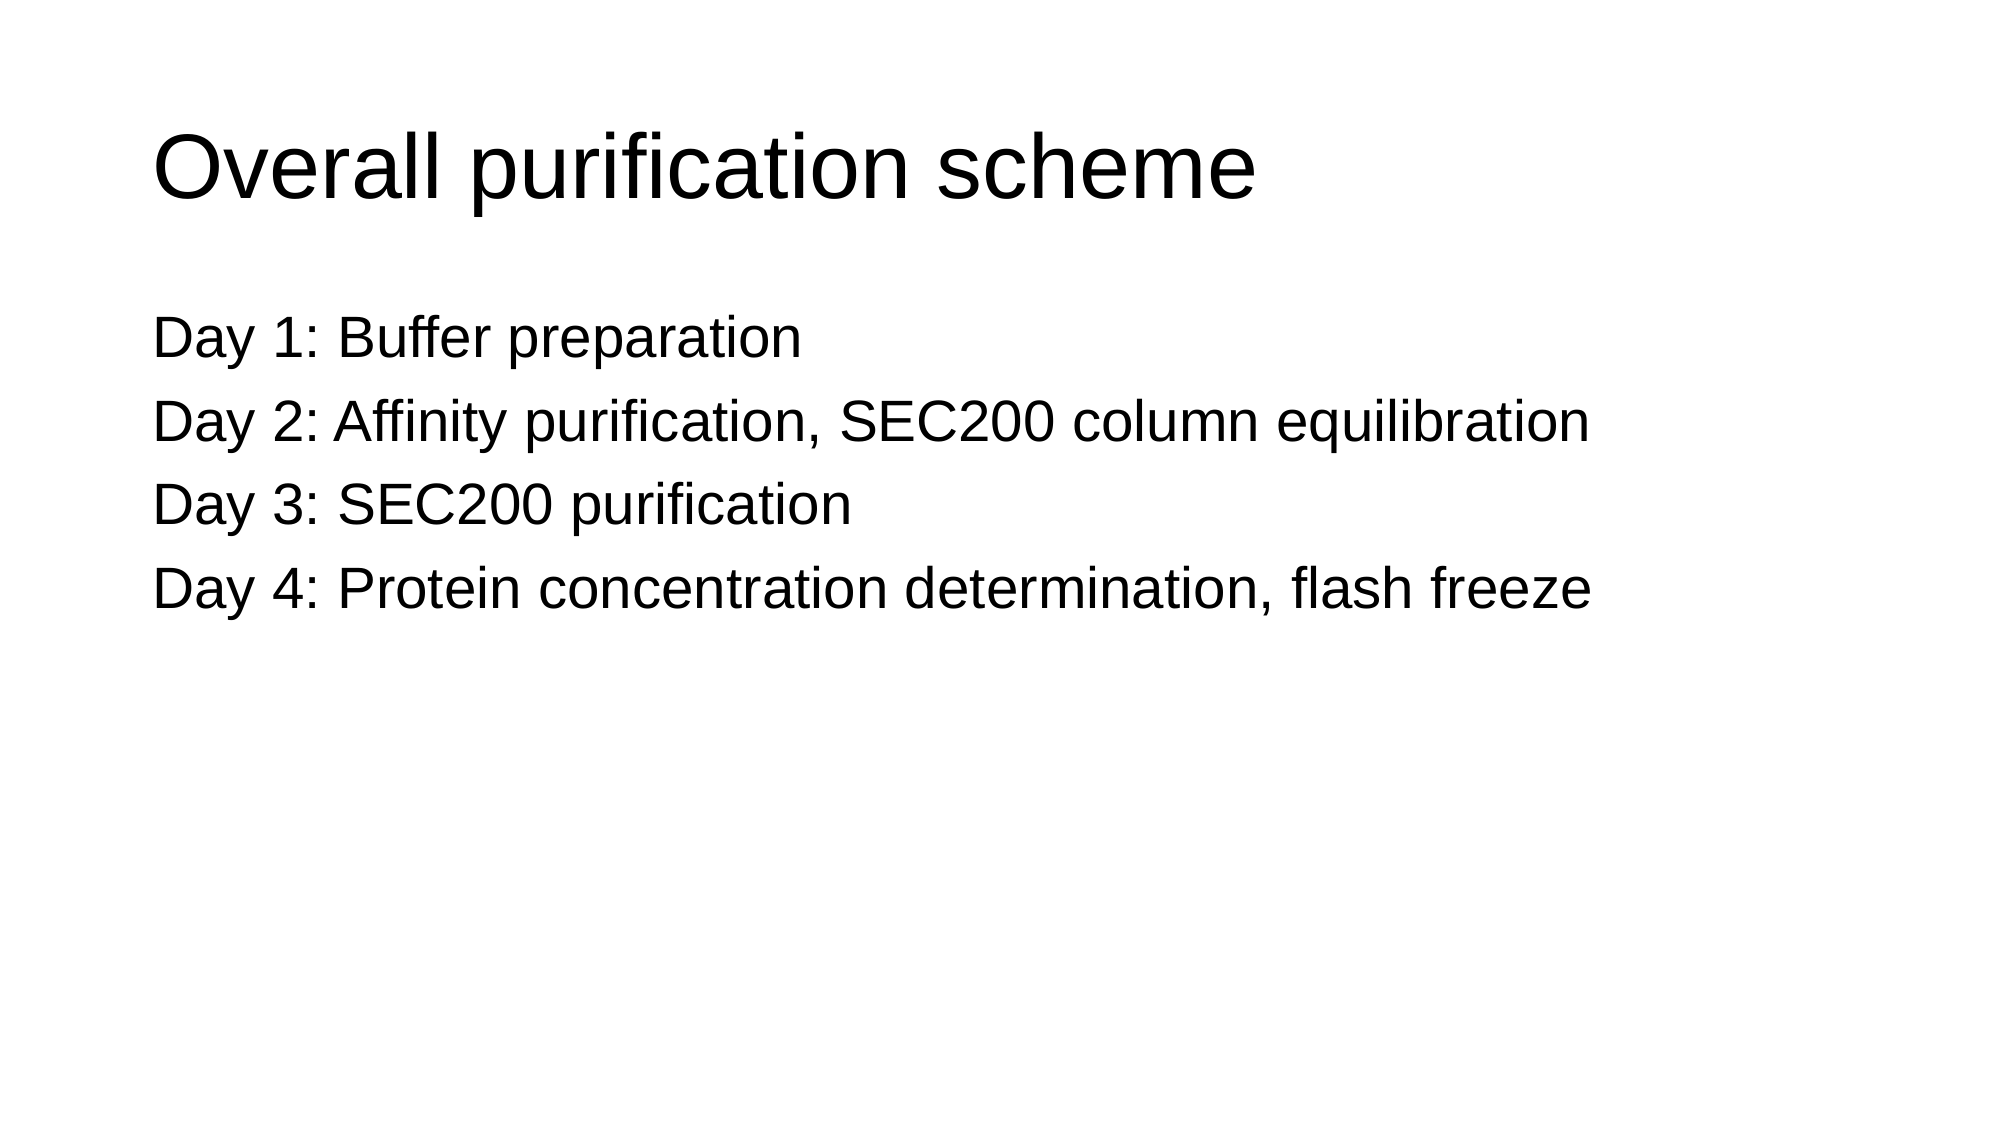

# Overall purification scheme
Day 1: Buffer preparation
Day 2: Affinity purification, SEC200 column equilibration
Day 3: SEC200 purification
Day 4: Protein concentration determination, flash freeze